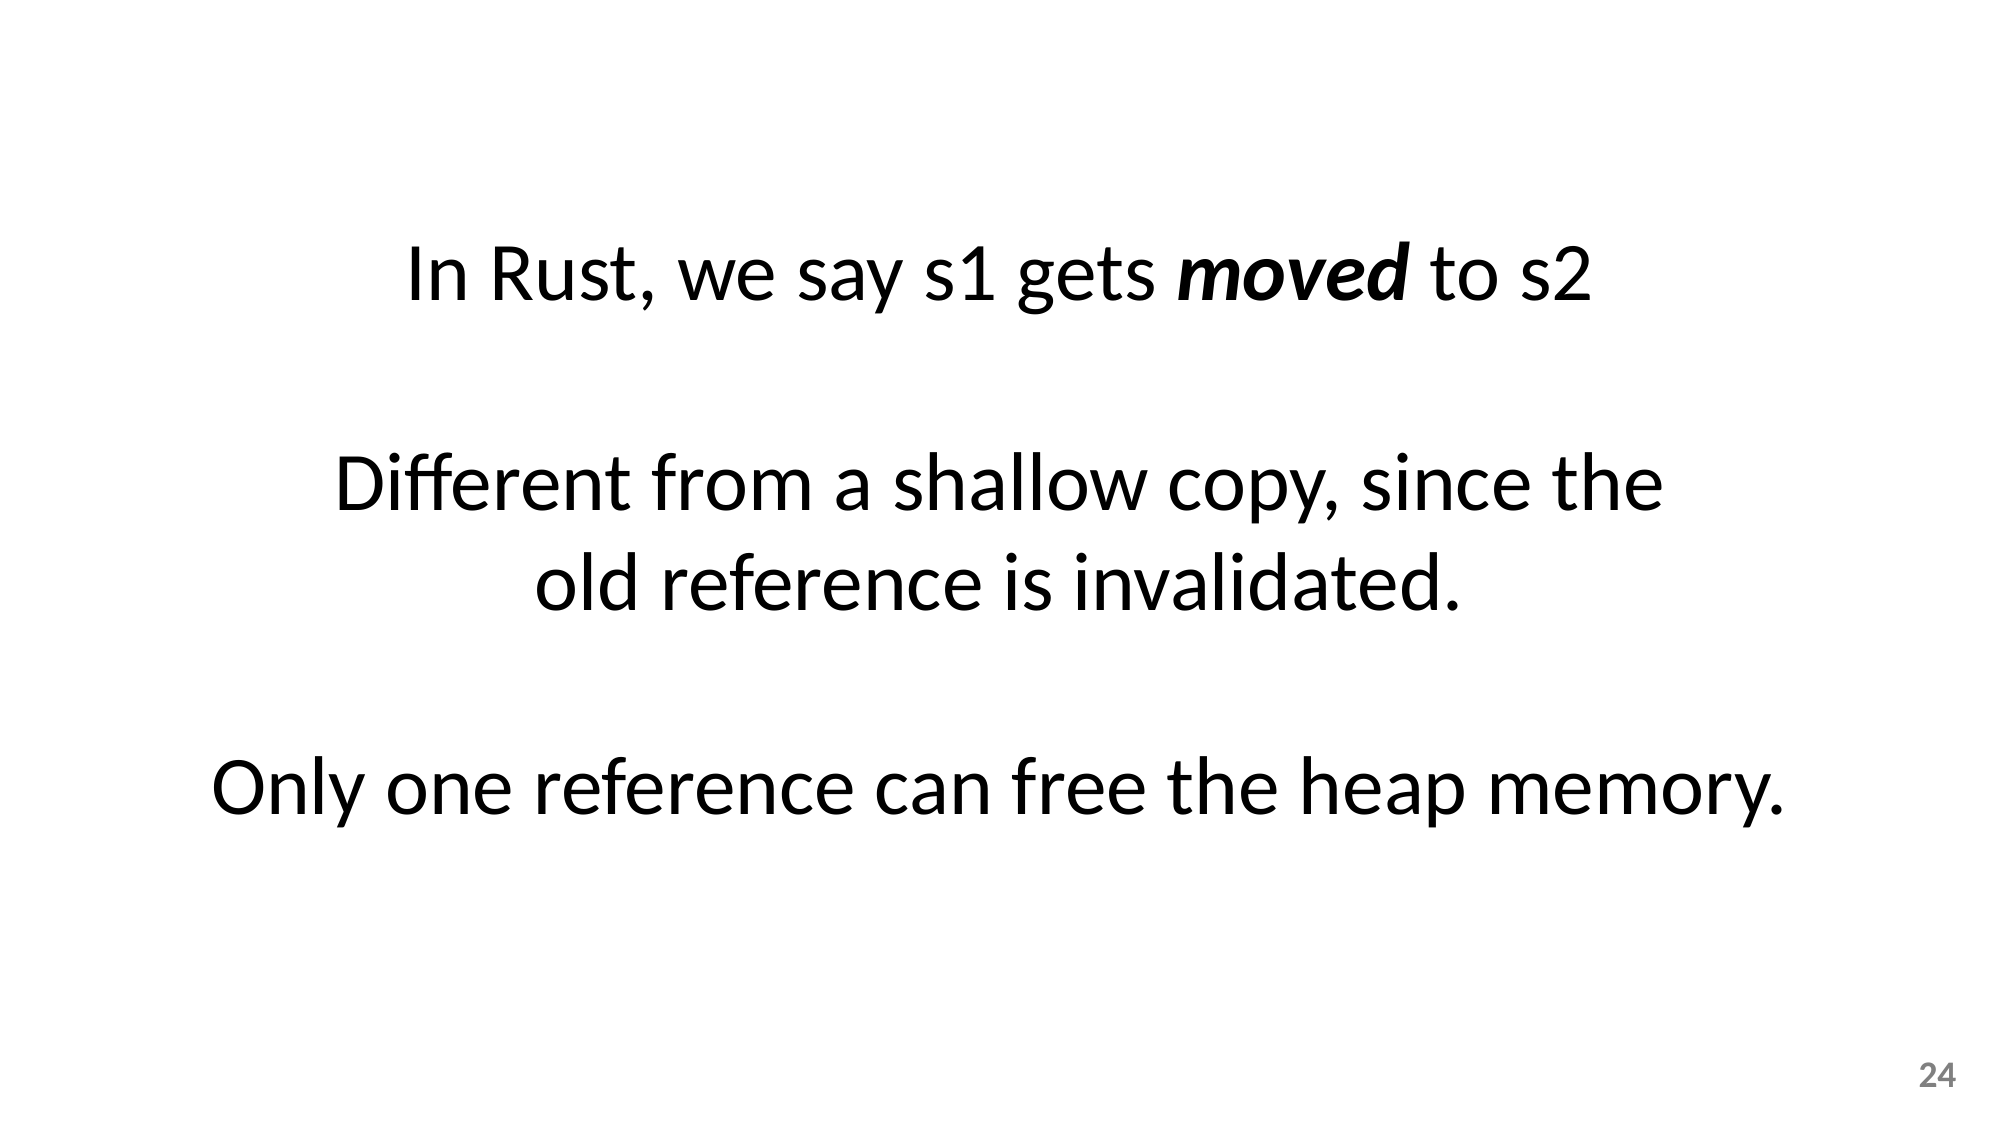

In Rust, we say s1 gets moved to s2
Different from a shallow copy, since the old reference is invalidated.
Only one reference can free the heap memory.
24